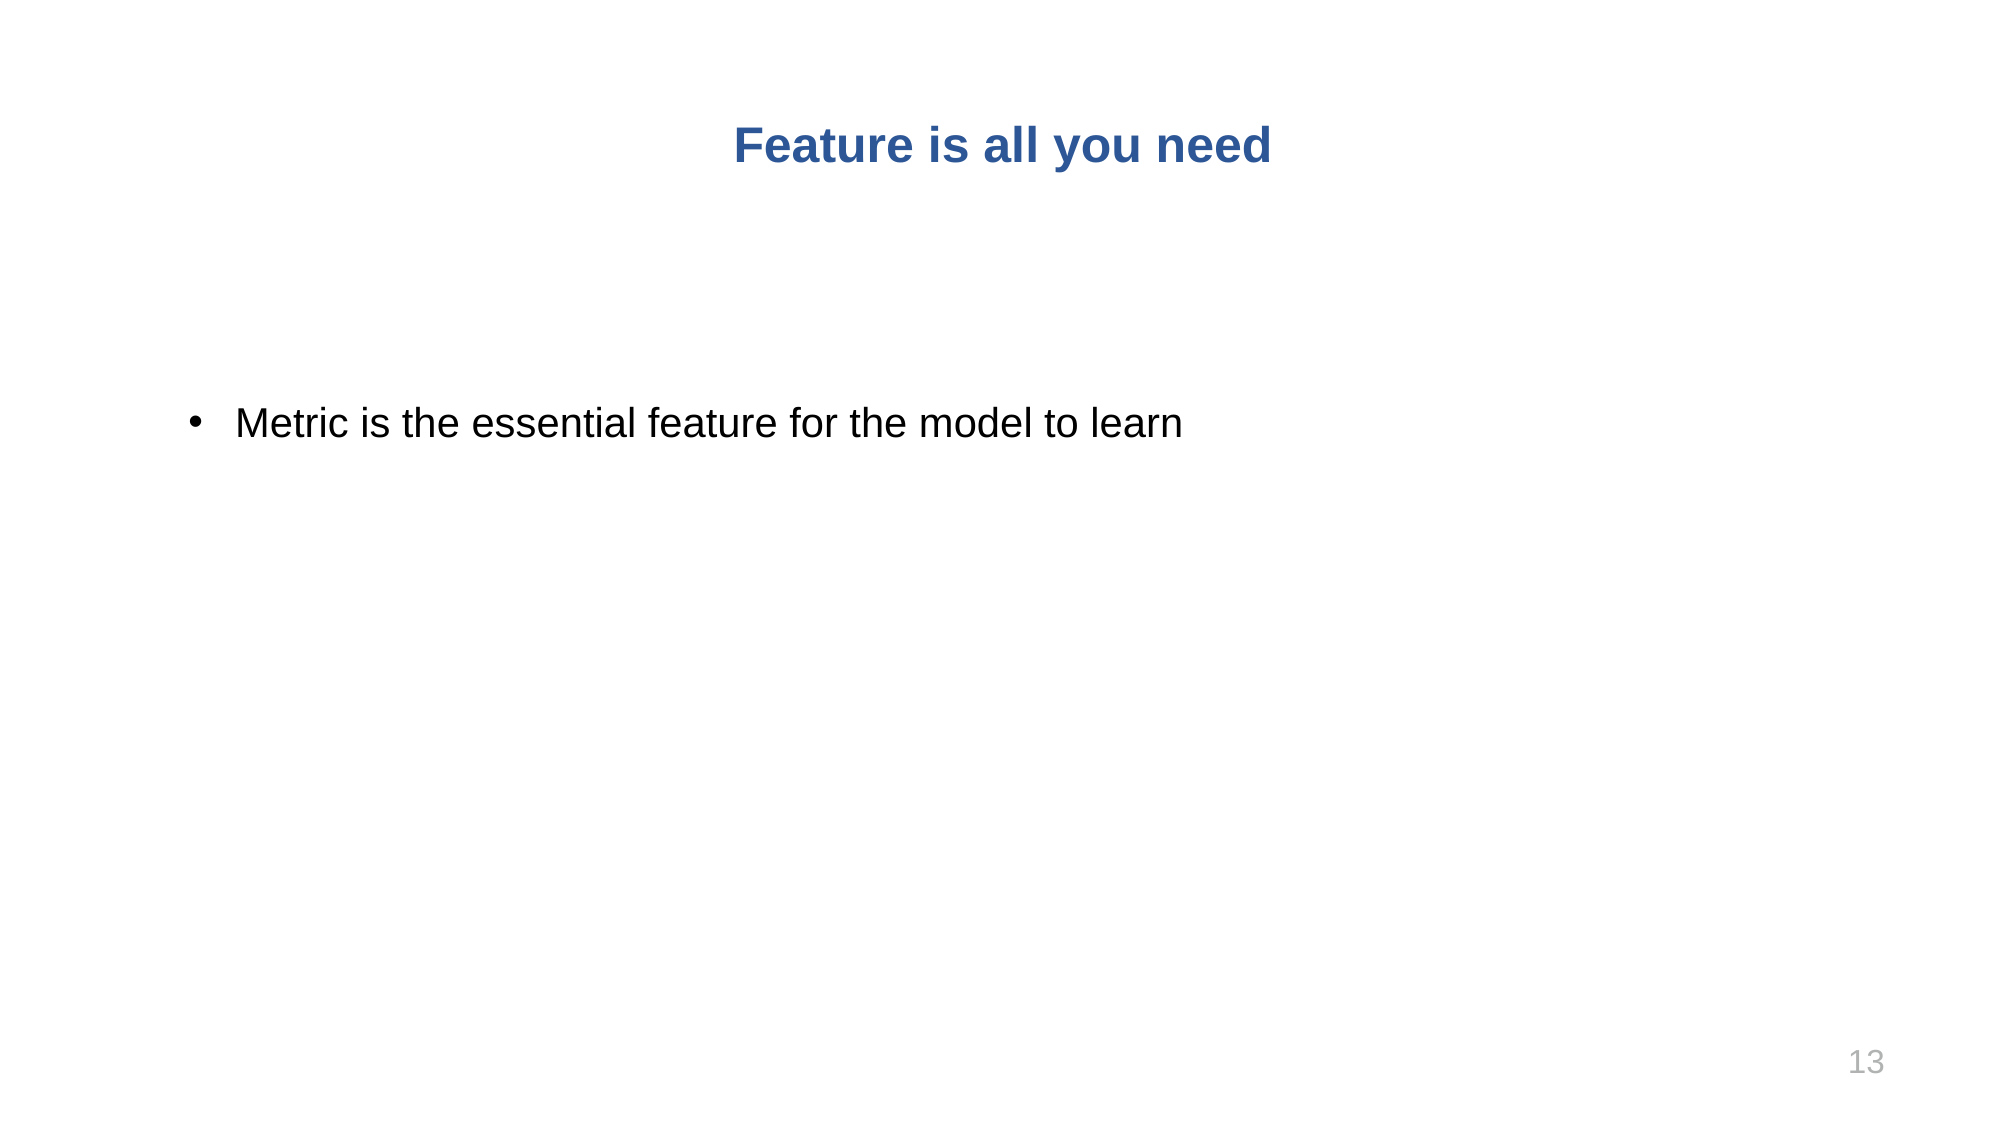

Feature is all you need
Metric is the essential feature for the model to learn

13